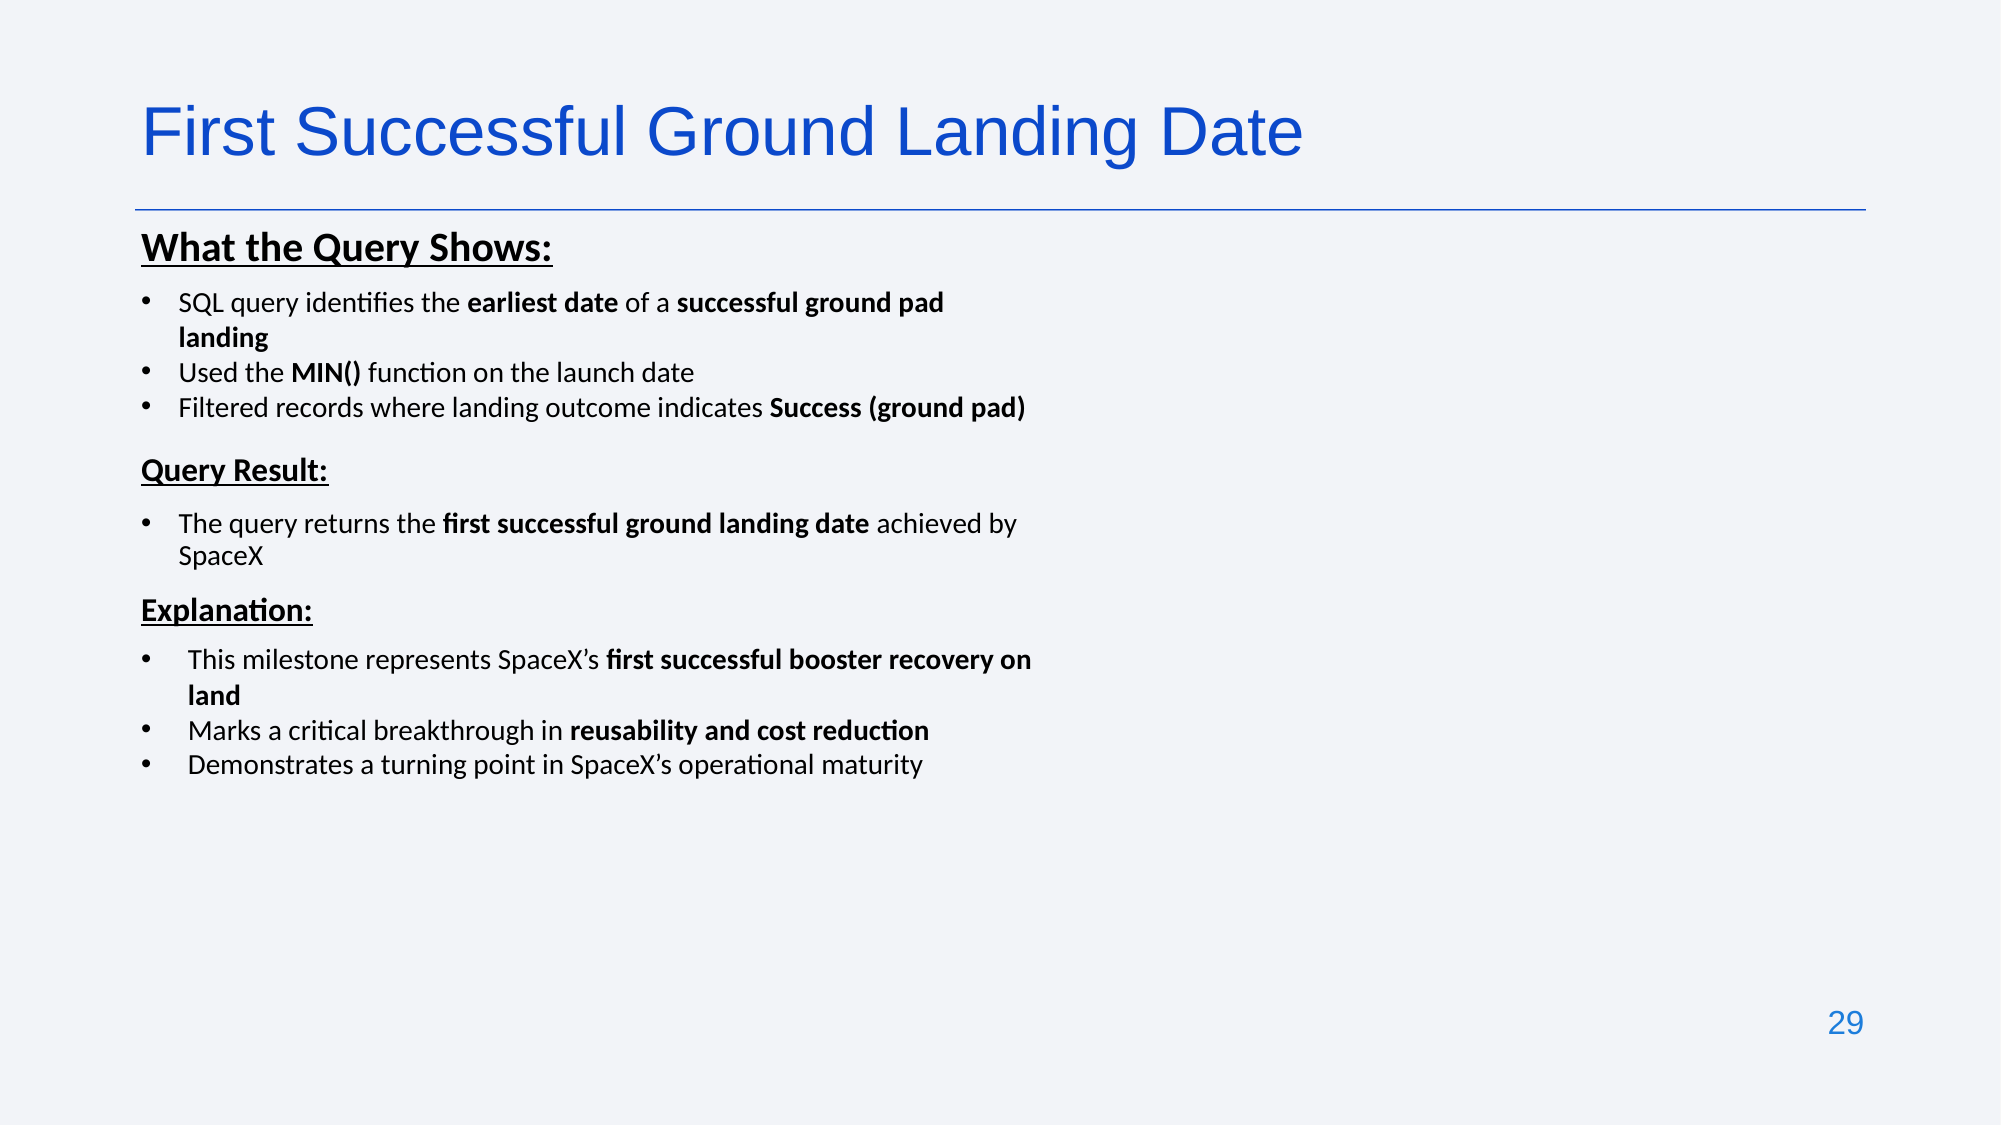

First Successful Ground Landing Date
What the Query Shows:
SQL query identifies the earliest date of a successful ground pad landing
Used the MIN() function on the launch date
Filtered records where landing outcome indicates Success (ground pad)
Query Result:
The query returns the first successful ground landing date achieved by SpaceX
Explanation:
This milestone represents SpaceX’s first successful booster recovery on land
Marks a critical breakthrough in reusability and cost reduction
Demonstrates a turning point in SpaceX’s operational maturity
29